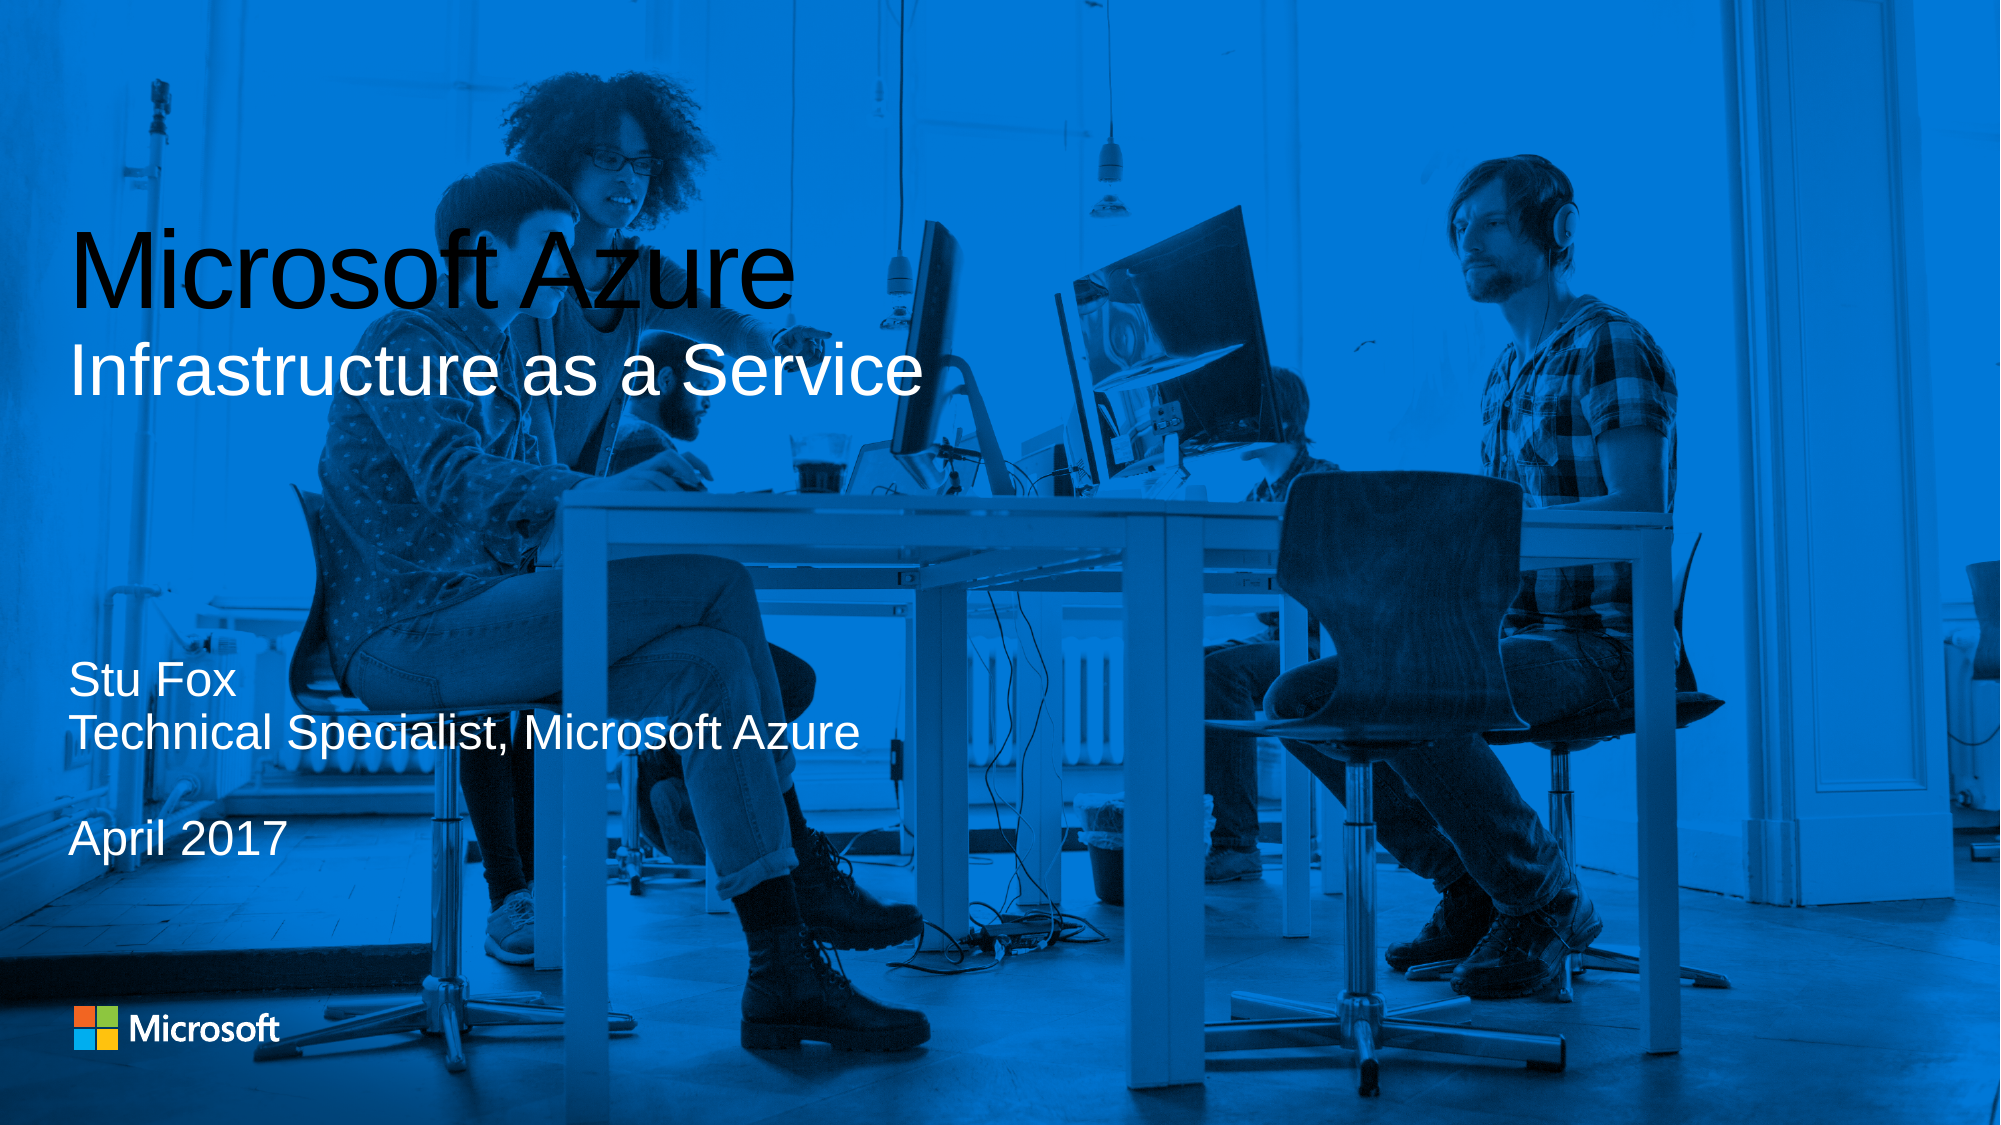

# Microsoft Azure Infrastructure as a Service
Stu Fox
Technical Specialist, Microsoft Azure

April 2017